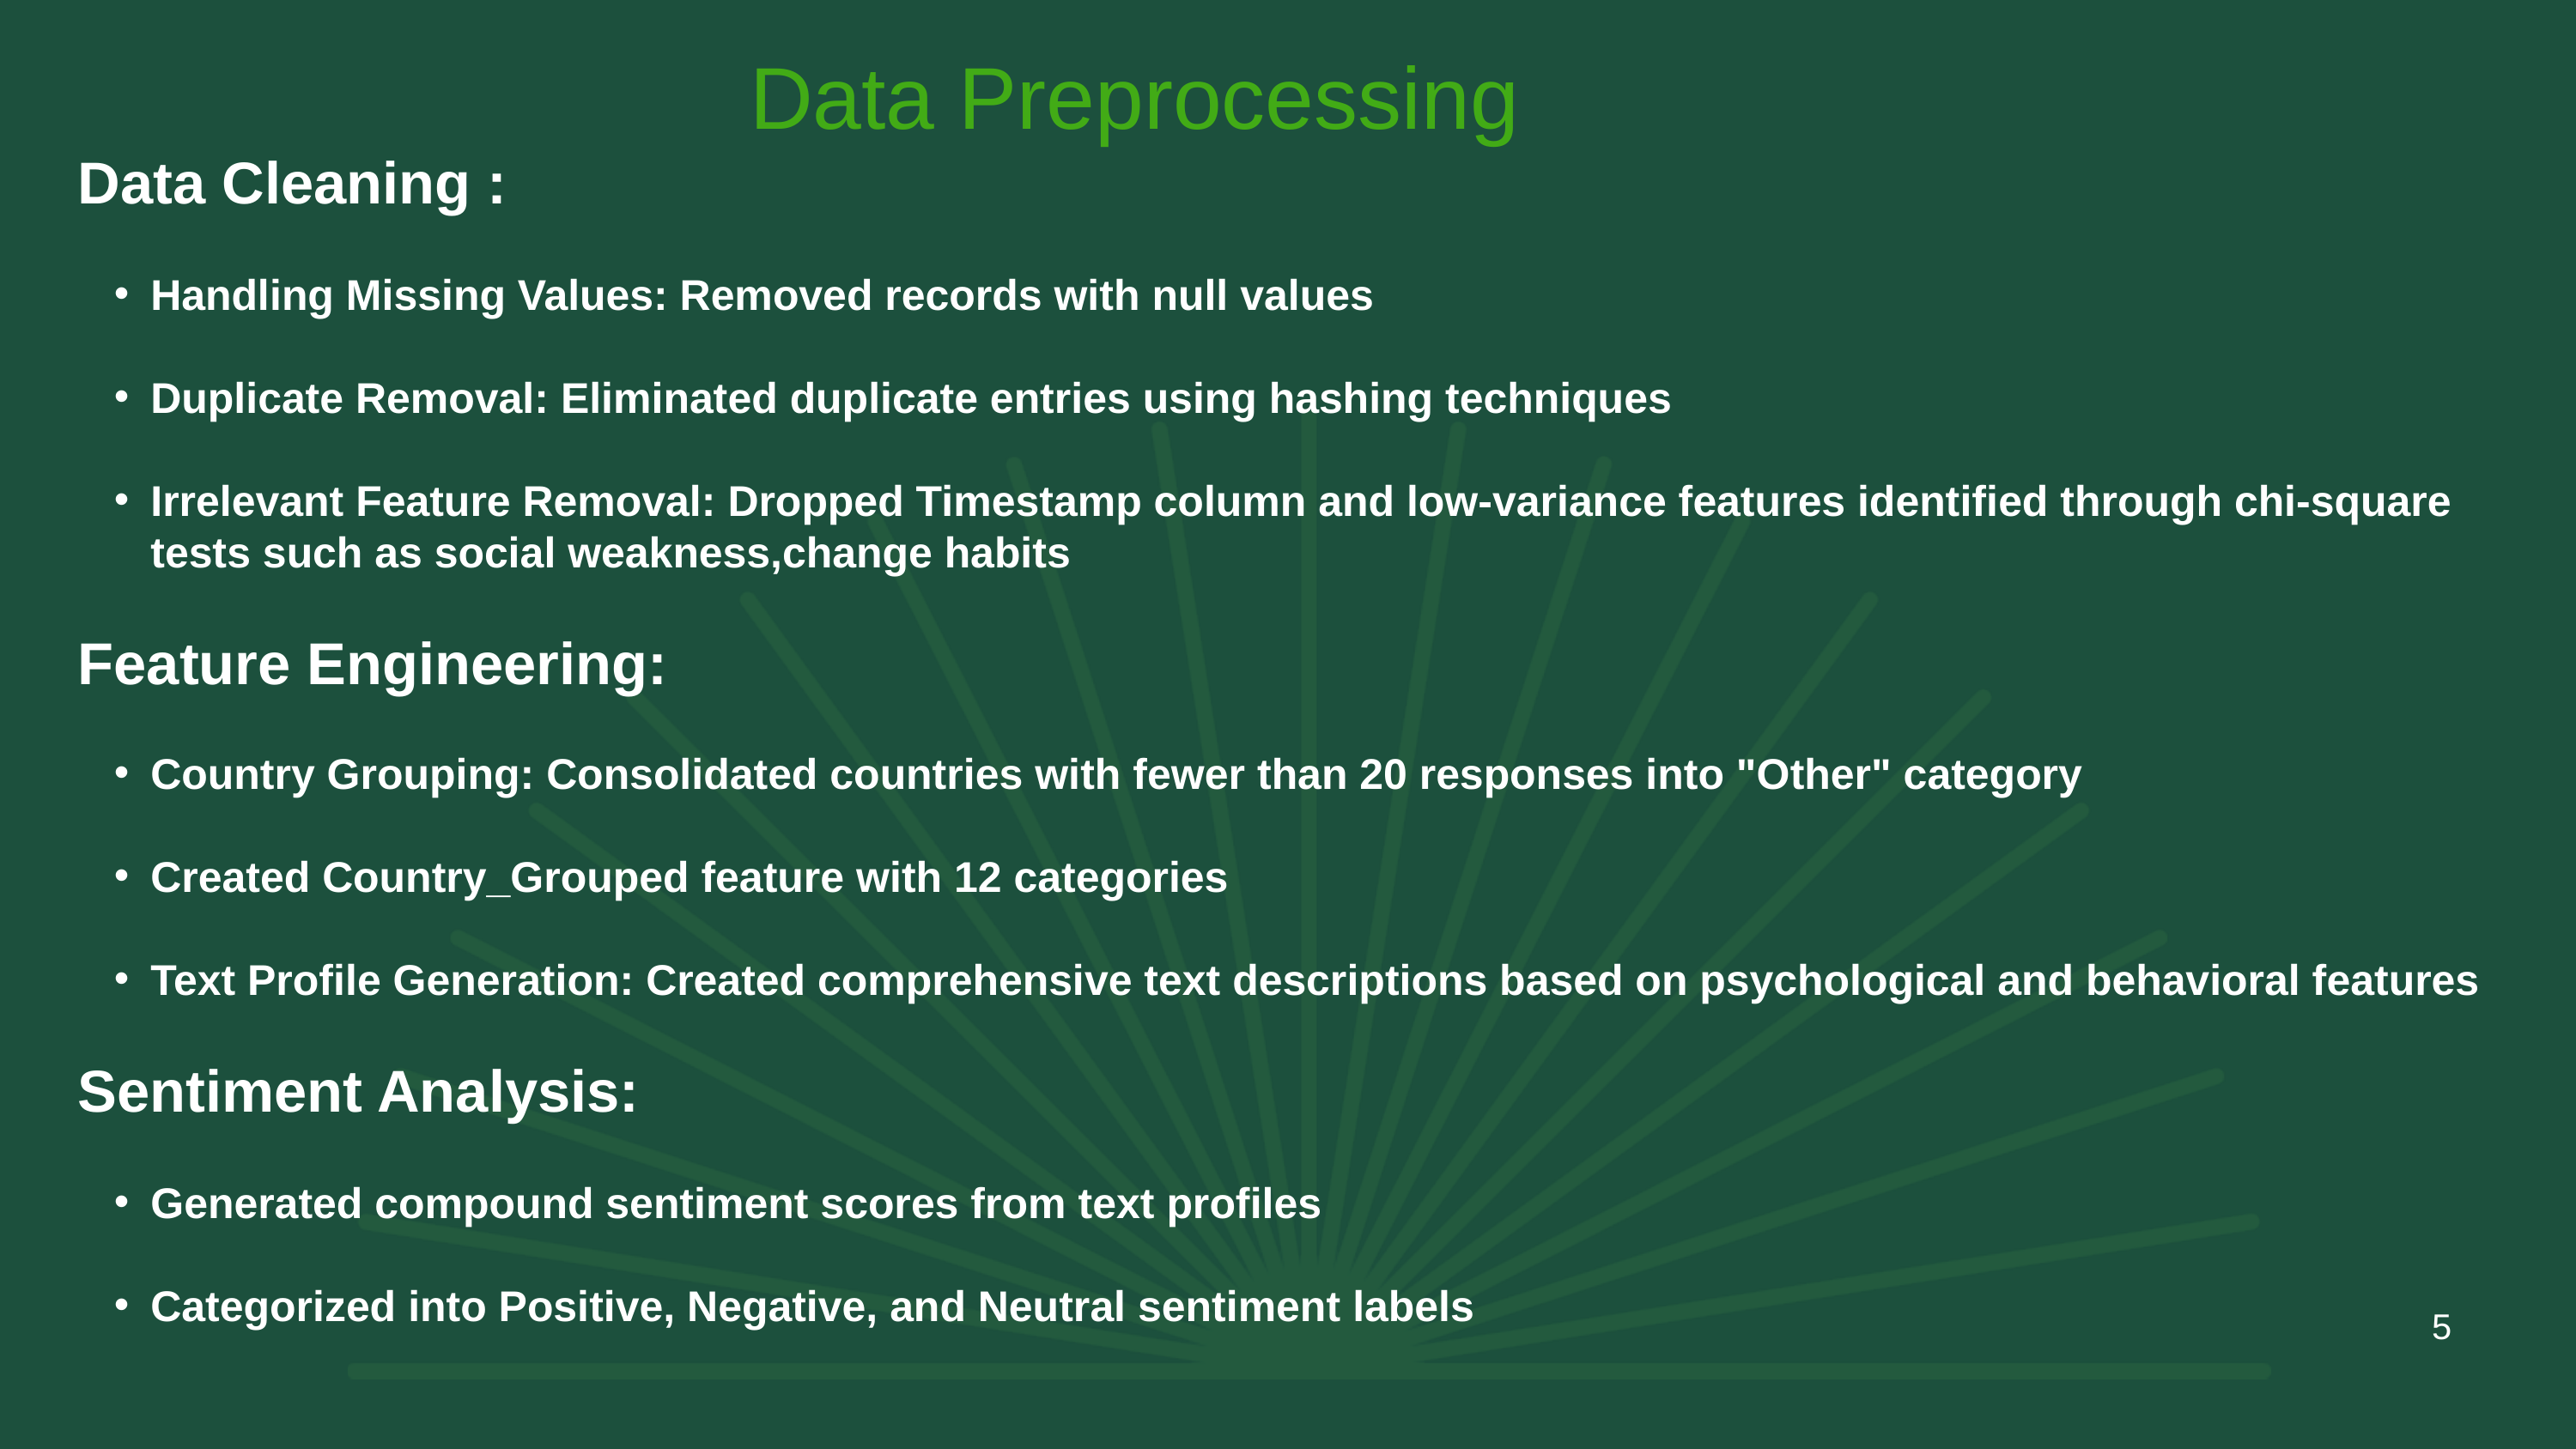

Data Preprocessing
Data Cleaning :

Handling Missing Values: Removed records with null values

Duplicate Removal: Eliminated duplicate entries using hashing techniques

Irrelevant Feature Removal: Dropped Timestamp column and low-variance features identified through chi-square tests such as social weakness,change habits

Feature Engineering:

Country Grouping: Consolidated countries with fewer than 20 responses into "Other" category

Created Country_Grouped feature with 12 categories

Text Profile Generation: Created comprehensive text descriptions based on psychological and behavioral features

Sentiment Analysis:

Generated compound sentiment scores from text profiles

Categorized into Positive, Negative, and Neutral sentiment labels

5